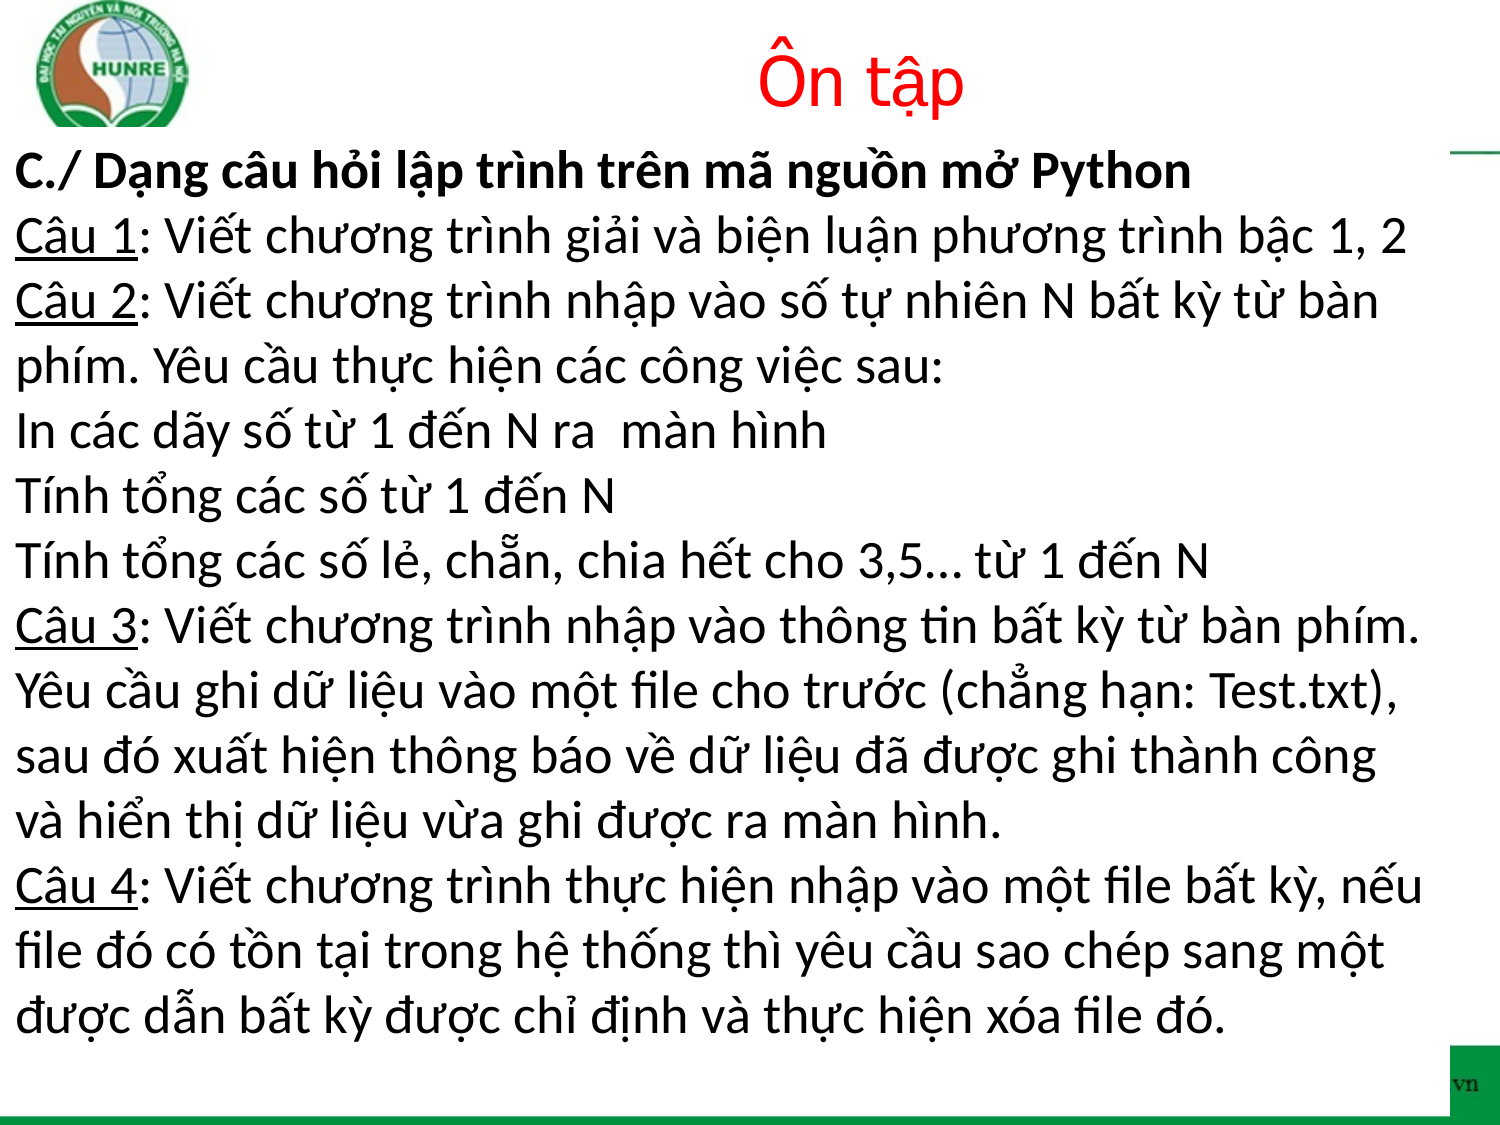

# Ôn tập
C./ Dạng câu hỏi lập trình trên mã nguồn mở Python
Câu 1: Viết chương trình giải và biện luận phương trình bậc 1, 2
Câu 2: Viết chương trình nhập vào số tự nhiên N bất kỳ từ bàn phím. Yêu cầu thực hiện các công việc sau:
In các dãy số từ 1 đến N ra  màn hình
Tính tổng các số từ 1 đến N
Tính tổng các số lẻ, chẵn, chia hết cho 3,5… từ 1 đến N
Câu 3: Viết chương trình nhập vào thông tin bất kỳ từ bàn phím. Yêu cầu ghi dữ liệu vào một file cho trước (chẳng hạn: Test.txt), sau đó xuất hiện thông báo về dữ liệu đã được ghi thành công và hiển thị dữ liệu vừa ghi được ra màn hình.
Câu 4: Viết chương trình thực hiện nhập vào một file bất kỳ, nếu file đó có tồn tại trong hệ thống thì yêu cầu sao chép sang một được dẫn bất kỳ được chỉ định và thực hiện xóa file đó.